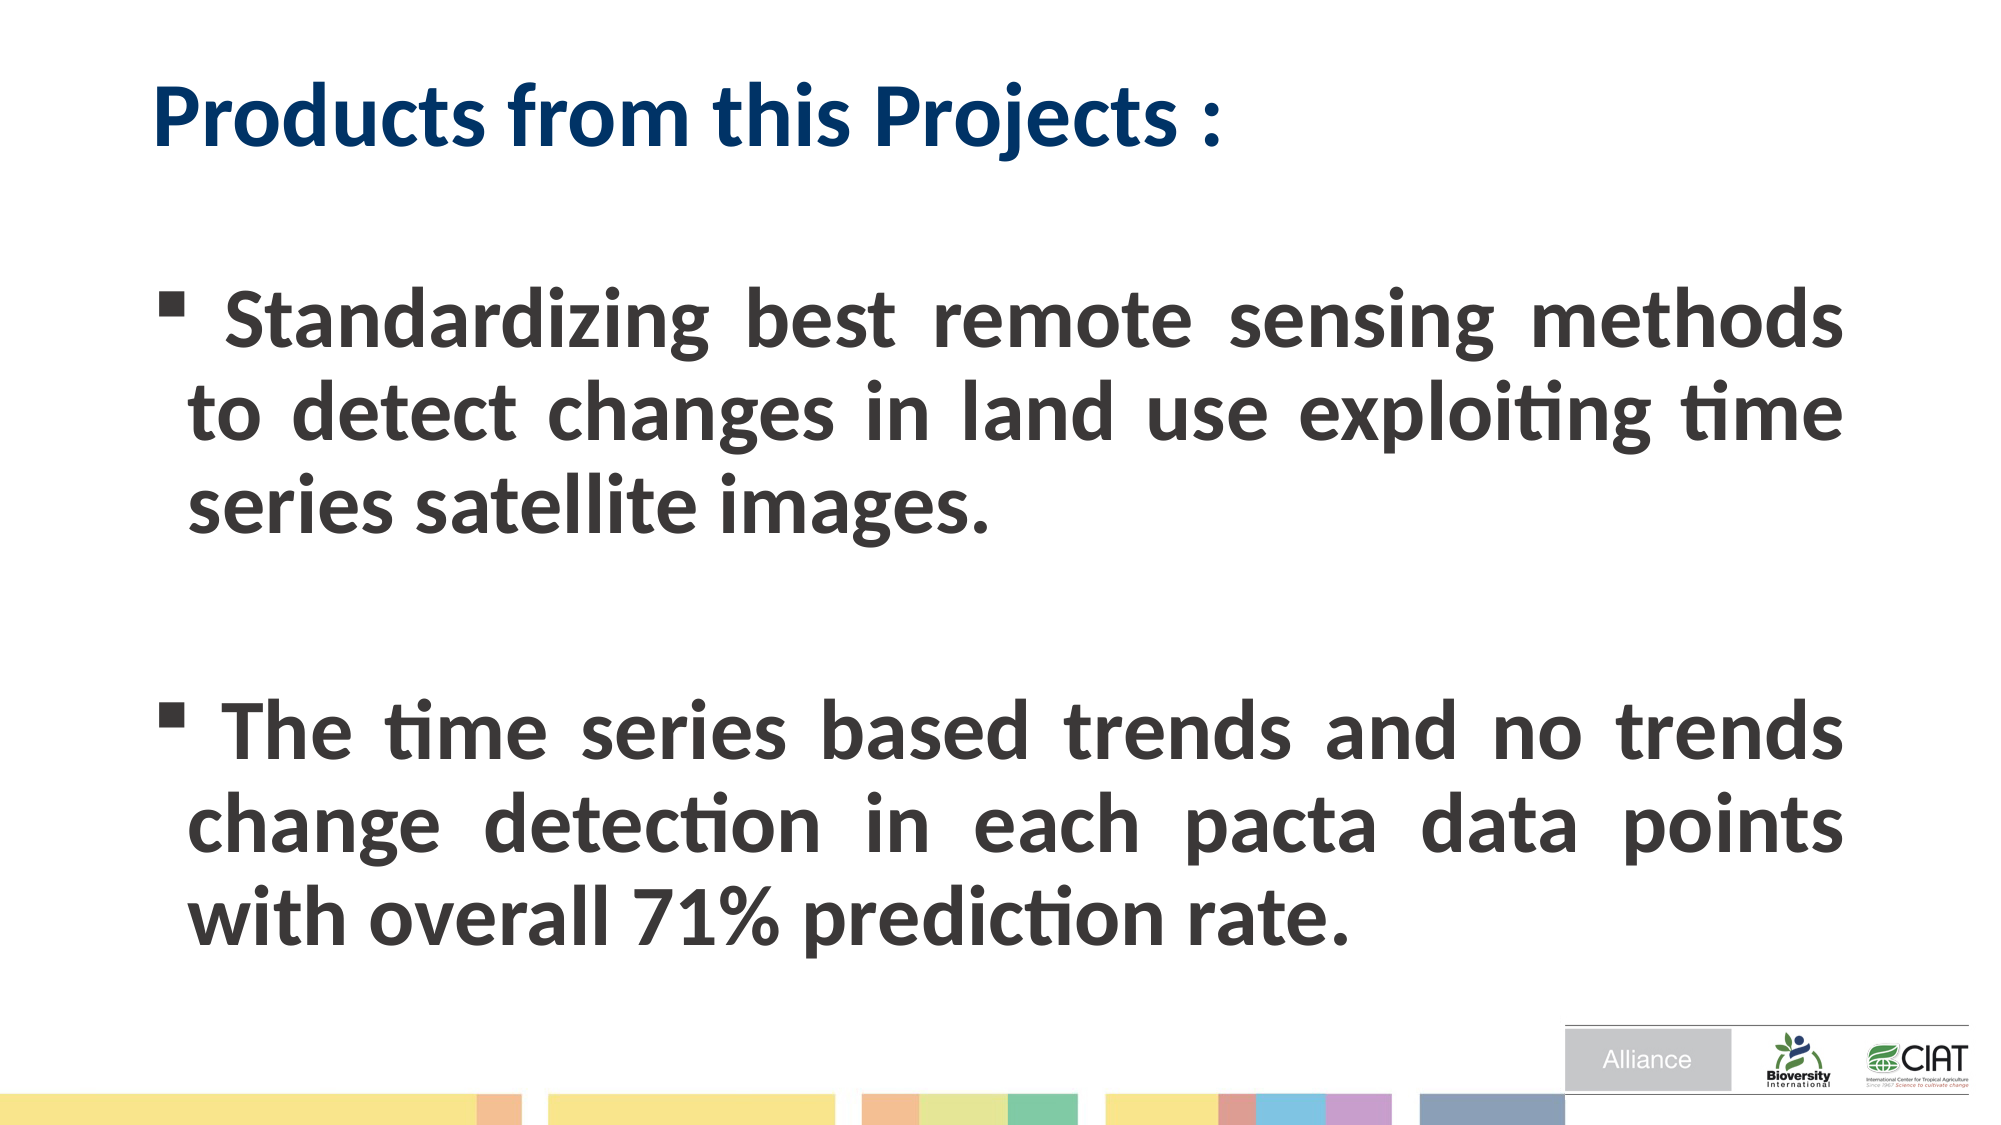

# Products from this Projects :
 Standardizing best remote sensing methods to detect changes in land use exploiting time series satellite images.

 The time series based trends and no trends change detection in each pacta data points with overall 71% prediction rate.